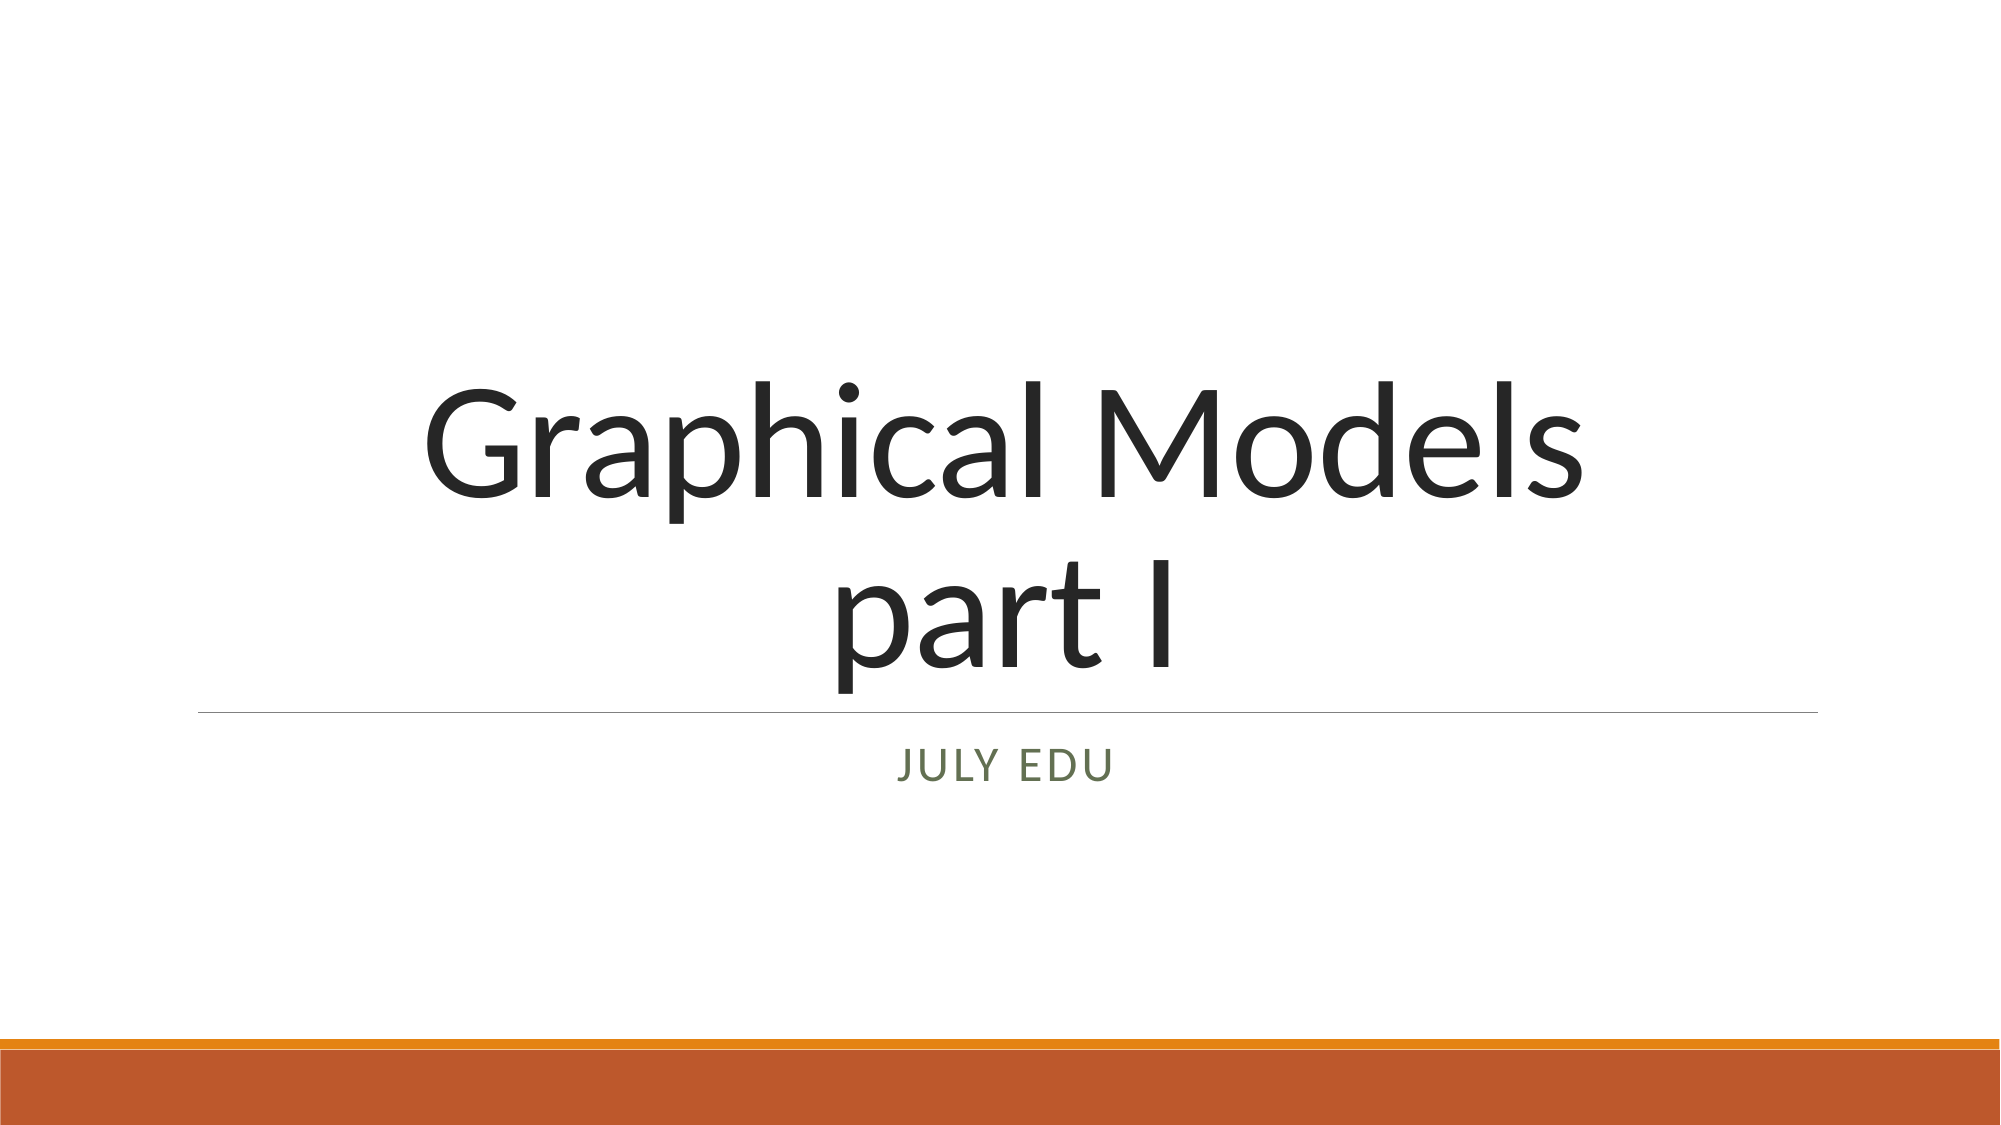

# Graphical Models part I
July EDU